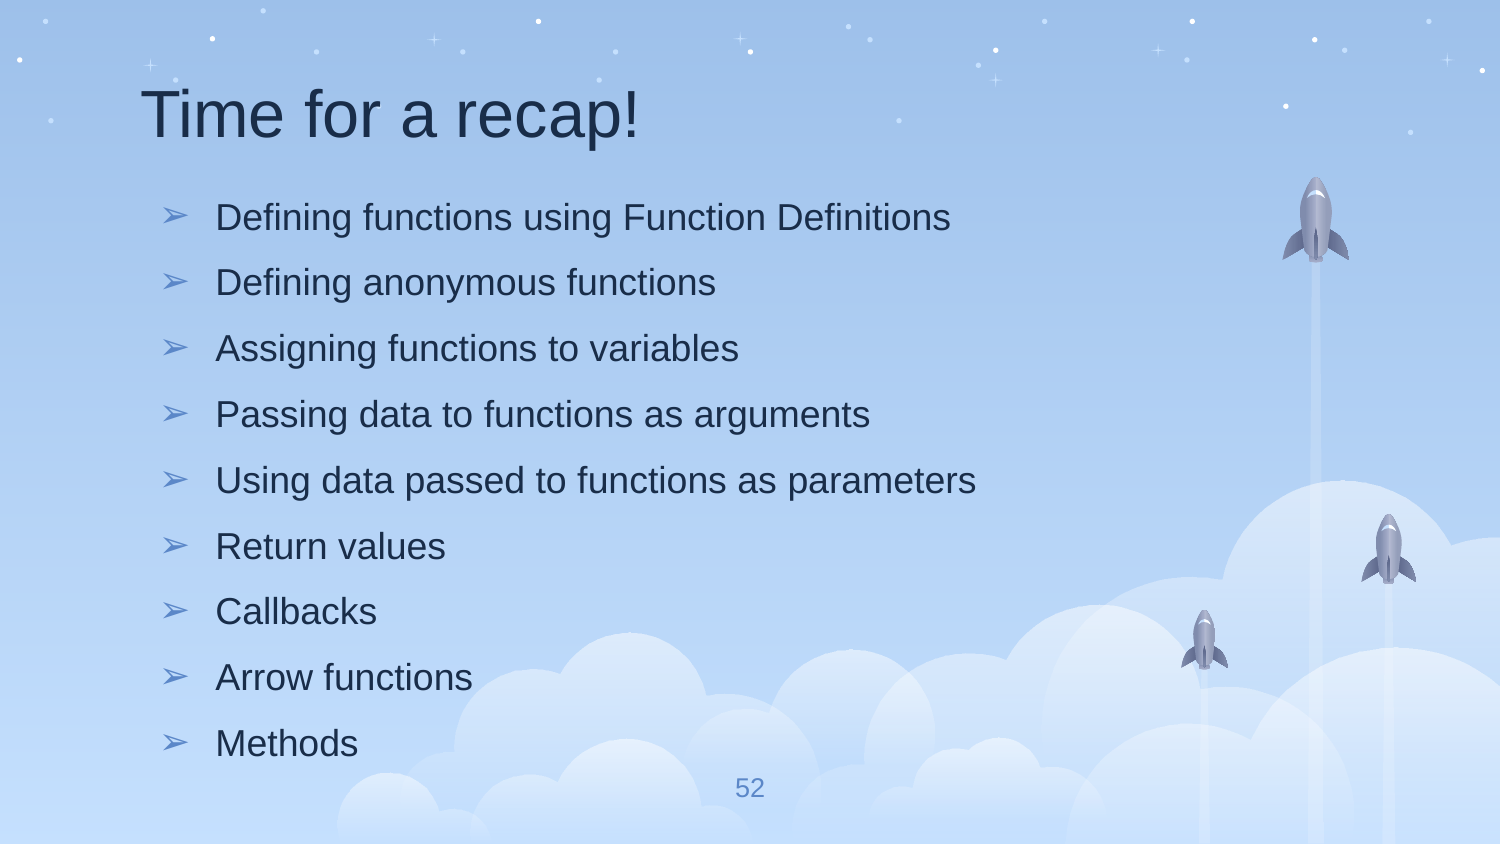

# Time for a recap!
Defining functions using Function Definitions
Defining anonymous functions
Assigning functions to variables
Passing data to functions as arguments
Using data passed to functions as parameters
Return values
Callbacks
Arrow functions
Methods
52